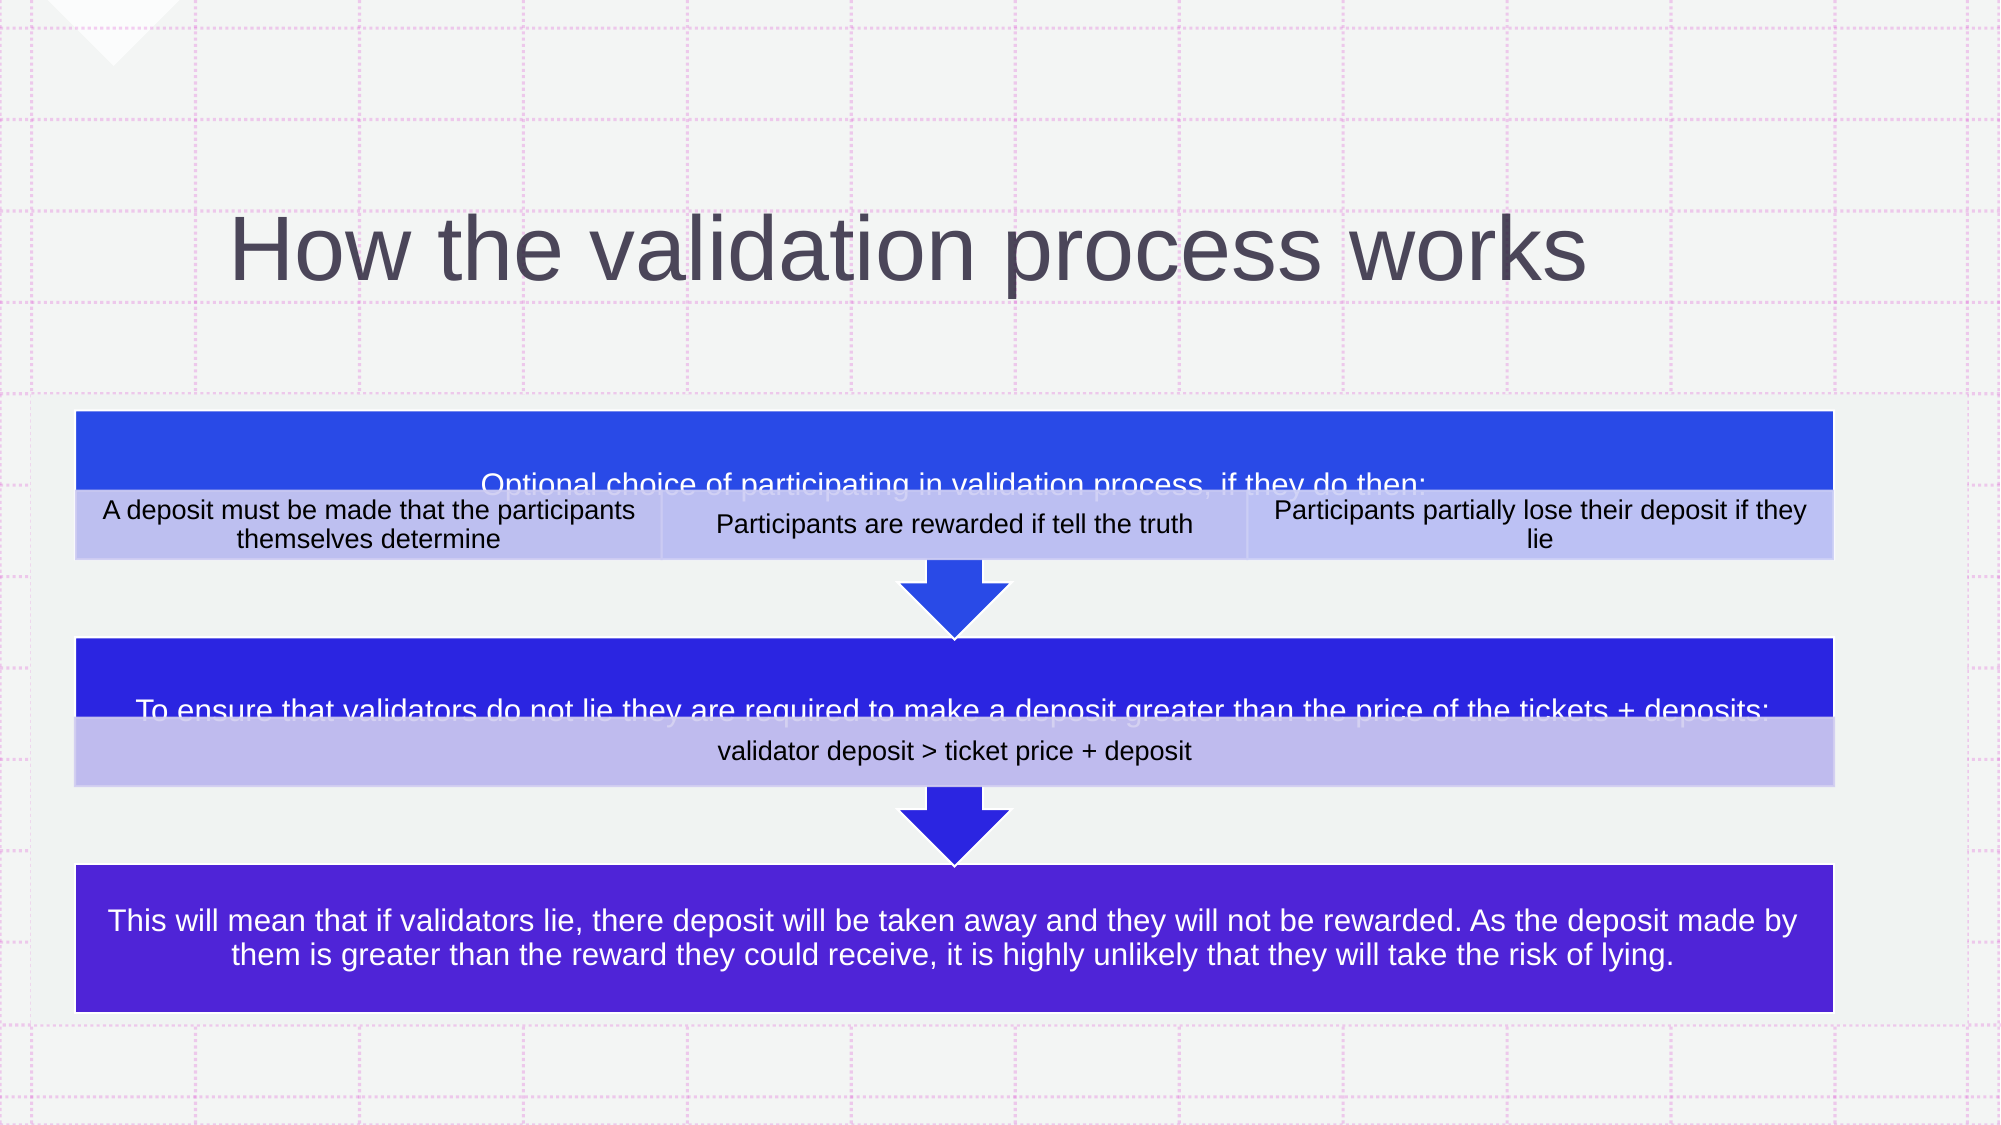

# How the validation process works

This will mean that if validators lie, there deposit will be taken away and they will not be rewarded. As the deposit made by them is greater than the reward they could receive, it is highly unlikely that they will take the risk of lying.
To ensure that validators do not lie they are required to make a deposit greater than the price of the tickets + deposits:
validator deposit > ticket price + deposit
Optional choice of participating in validation process, if they do then:
A deposit must be made that the participants themselves determine
Participants are rewarded if tell the truth
Participants partially lose their deposit if they lie